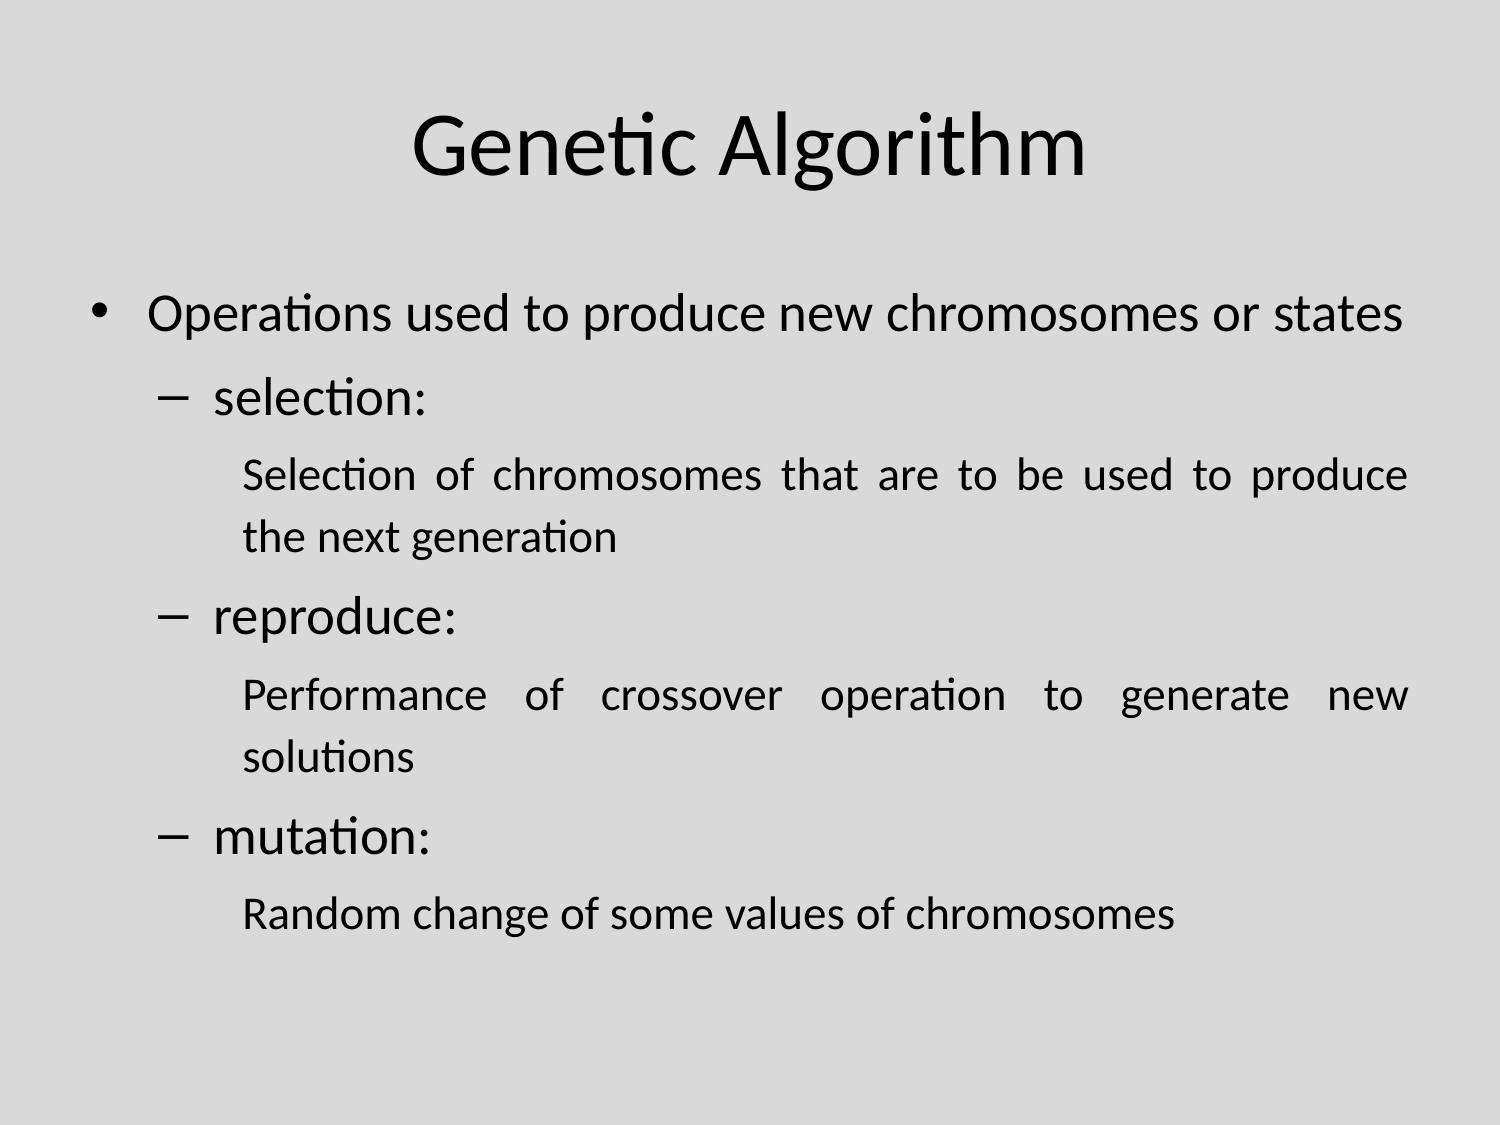

# Genetic Algorithm
Operations used to produce new chromosomes or states
selection:
Selection of chromosomes that are to be used to produce the next generation
reproduce:
Performance of crossover operation to generate new solutions
mutation:
Random change of some values of chromosomes